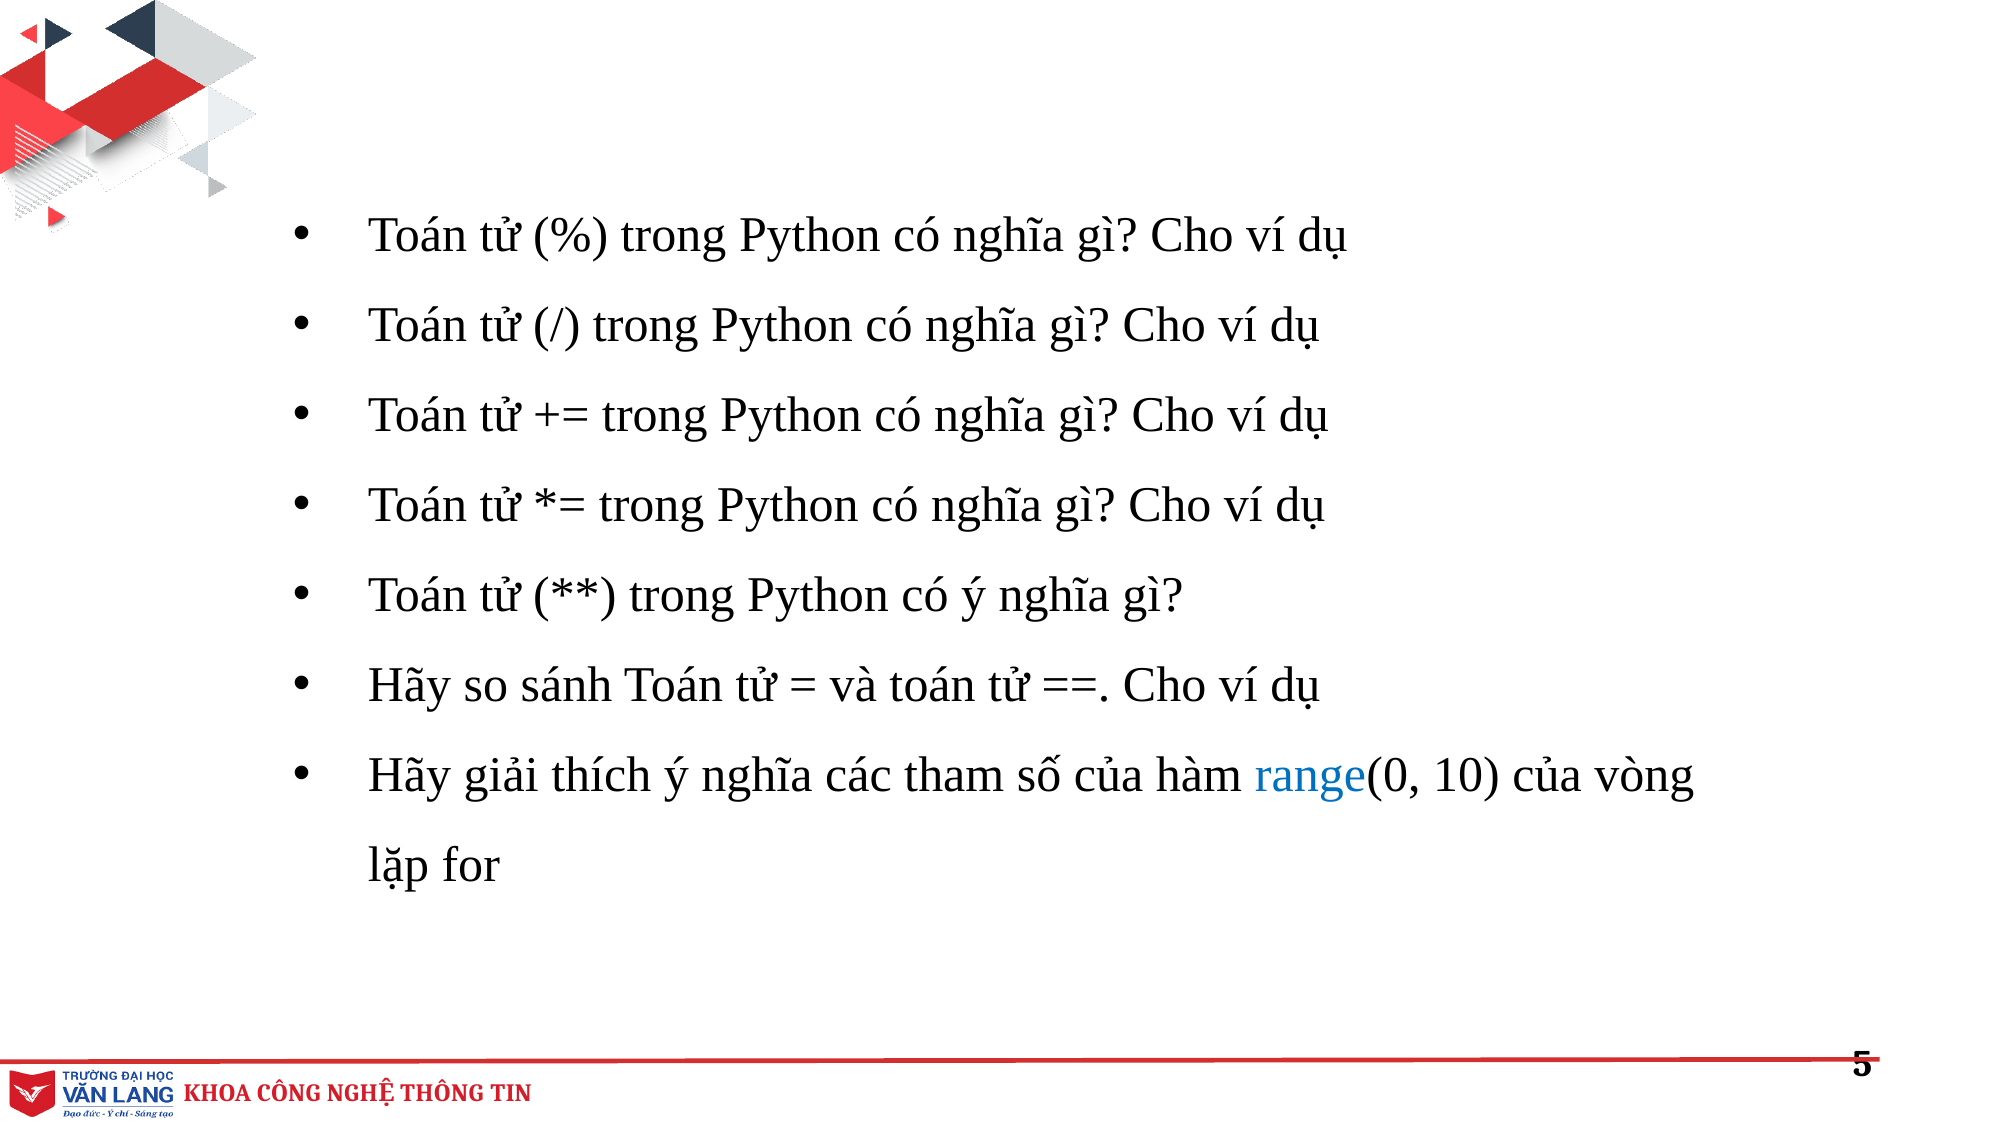

Toán tử (%) trong Python có nghĩa gì? Cho ví dụ
Toán tử (/) trong Python có nghĩa gì? Cho ví dụ
Toán tử += trong Python có nghĩa gì? Cho ví dụ
Toán tử *= trong Python có nghĩa gì? Cho ví dụ
Toán tử (**) trong Python có ý nghĩa gì?
Hãy so sánh Toán tử = và toán tử ==. Cho ví dụ
Hãy giải thích ý nghĩa các tham số của hàm range(0, 10) của vòng lặp for